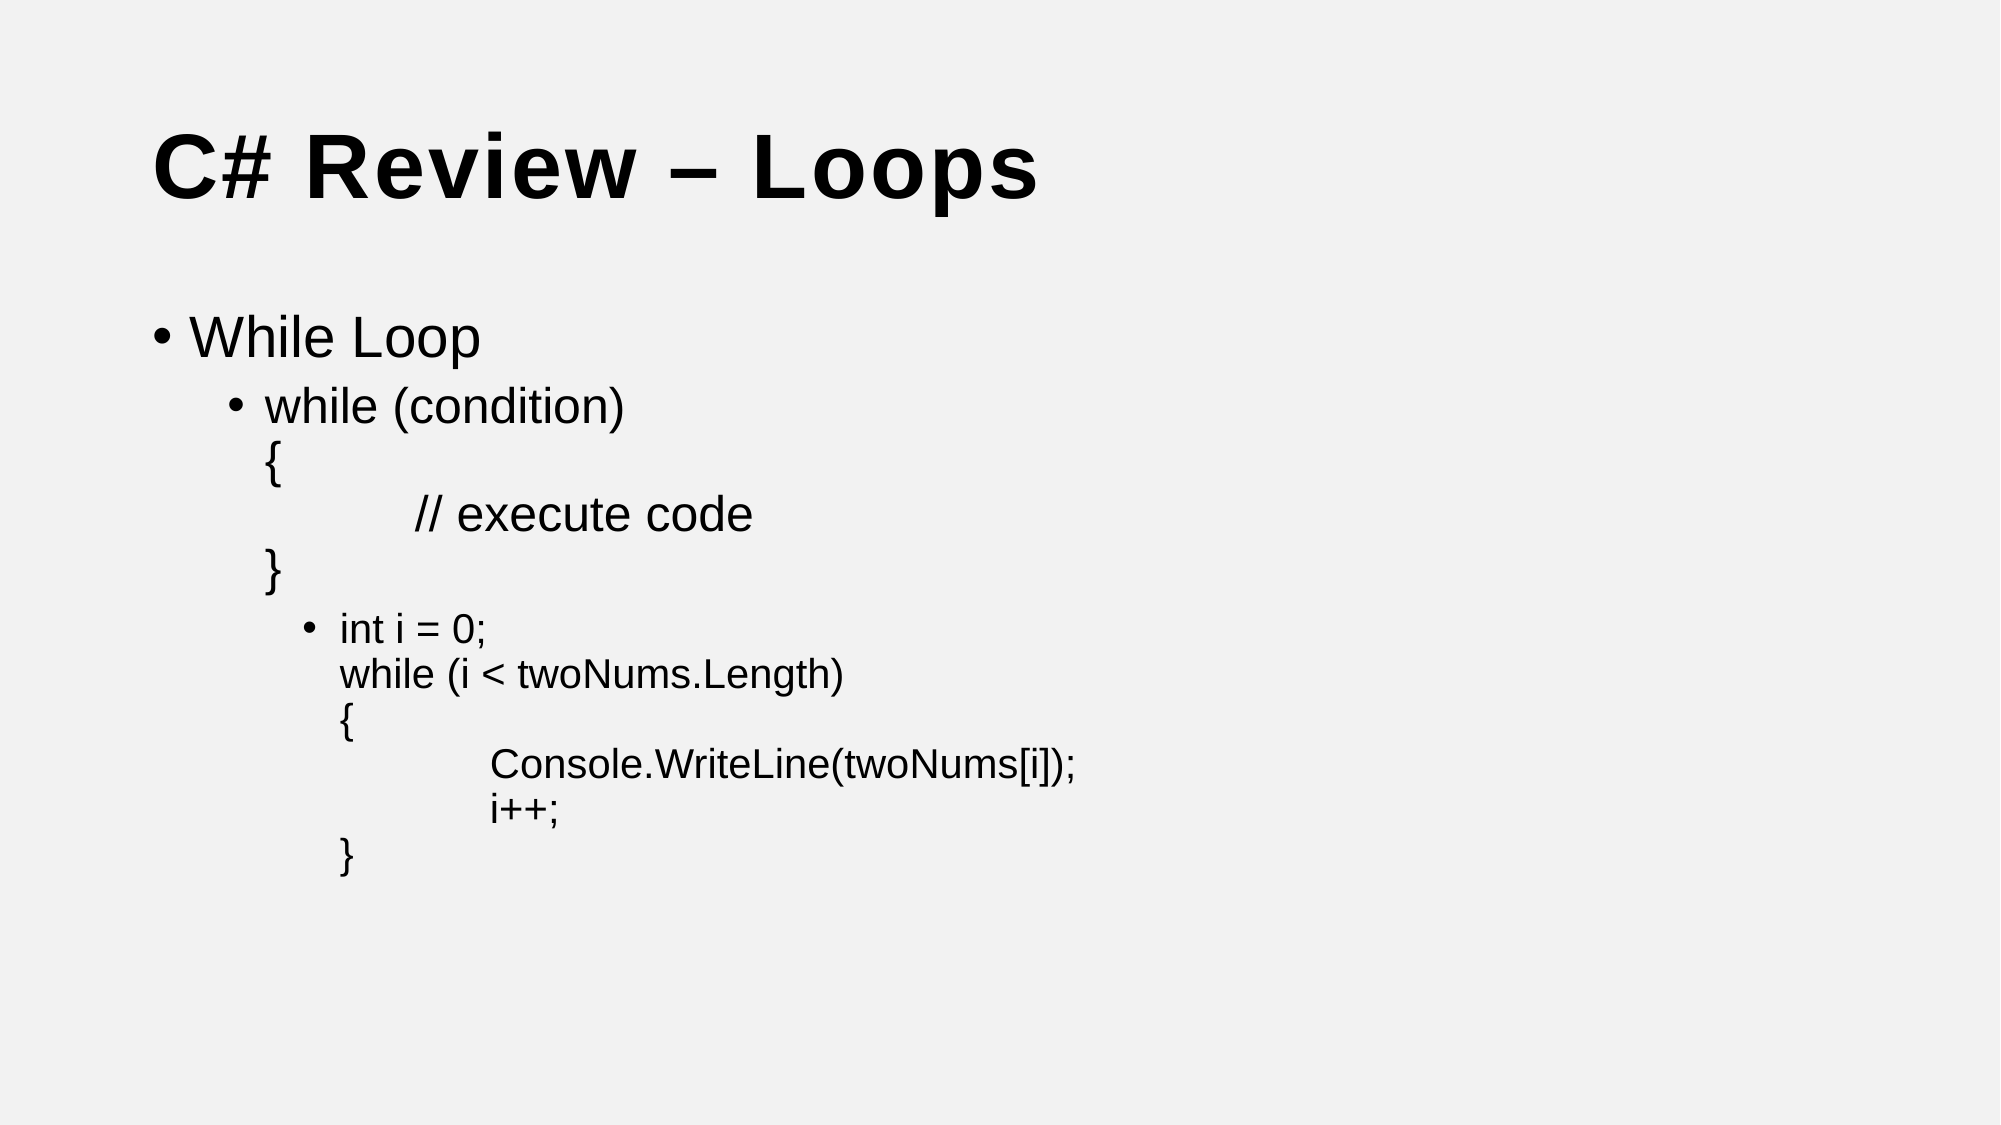

# C# Review – Loops
While Loop
while (condition)
{
	// execute code
}
int i = 0;
while (i < twoNums.Length)
{
	Console.WriteLine(twoNums[i]);
	i++;
}